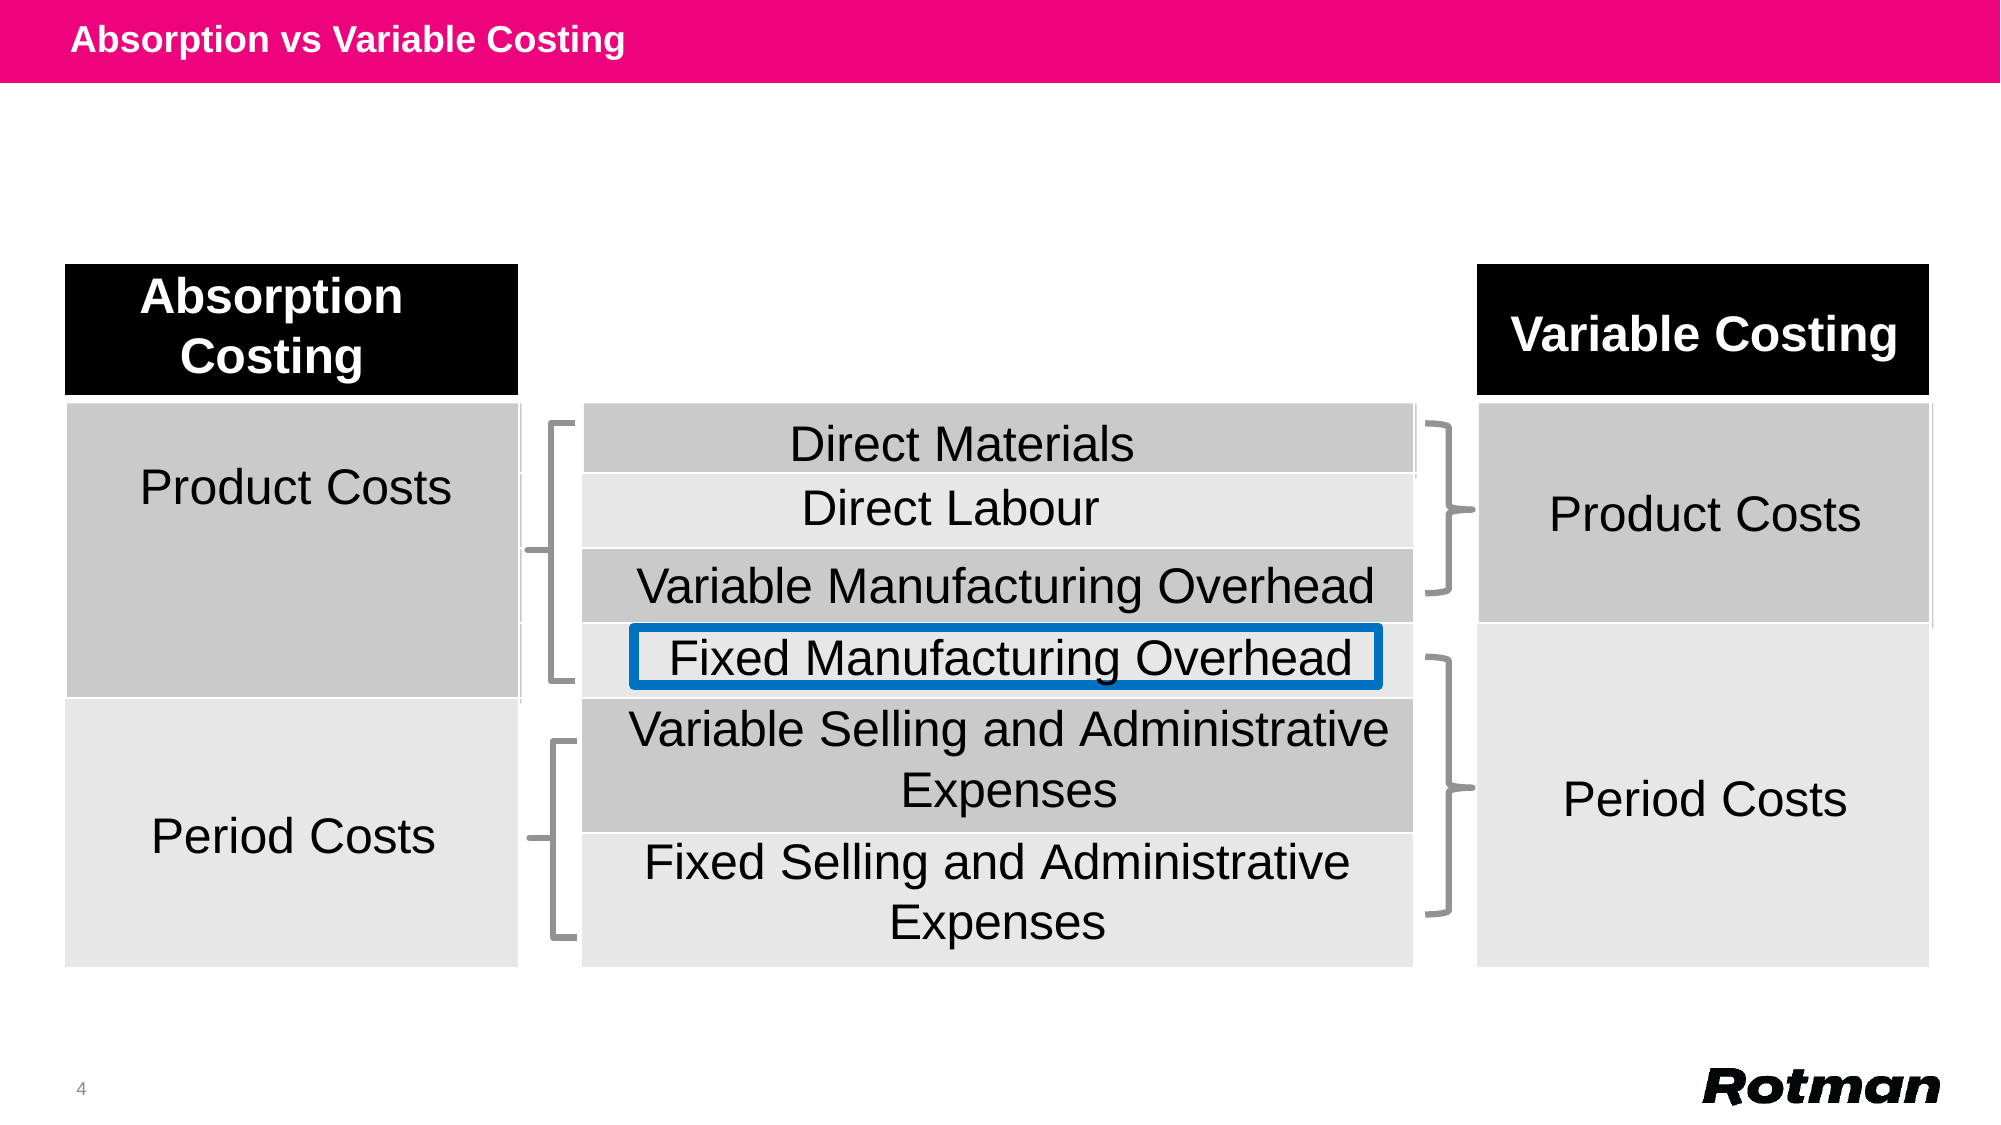

Absorption vs Variable Costing
Fixed MOH treatment is the difference.
Absorption Costing

Variable Costing
Direct Materials

Product Costs
Direct Labour
Product Costs
Variable Manufacturing Overhead
Fixed Manufacturing Overhead
Variable Selling and Administrative
Expenses
Period Costs
Period Costs
Fixed Selling and Administrative Expenses
4